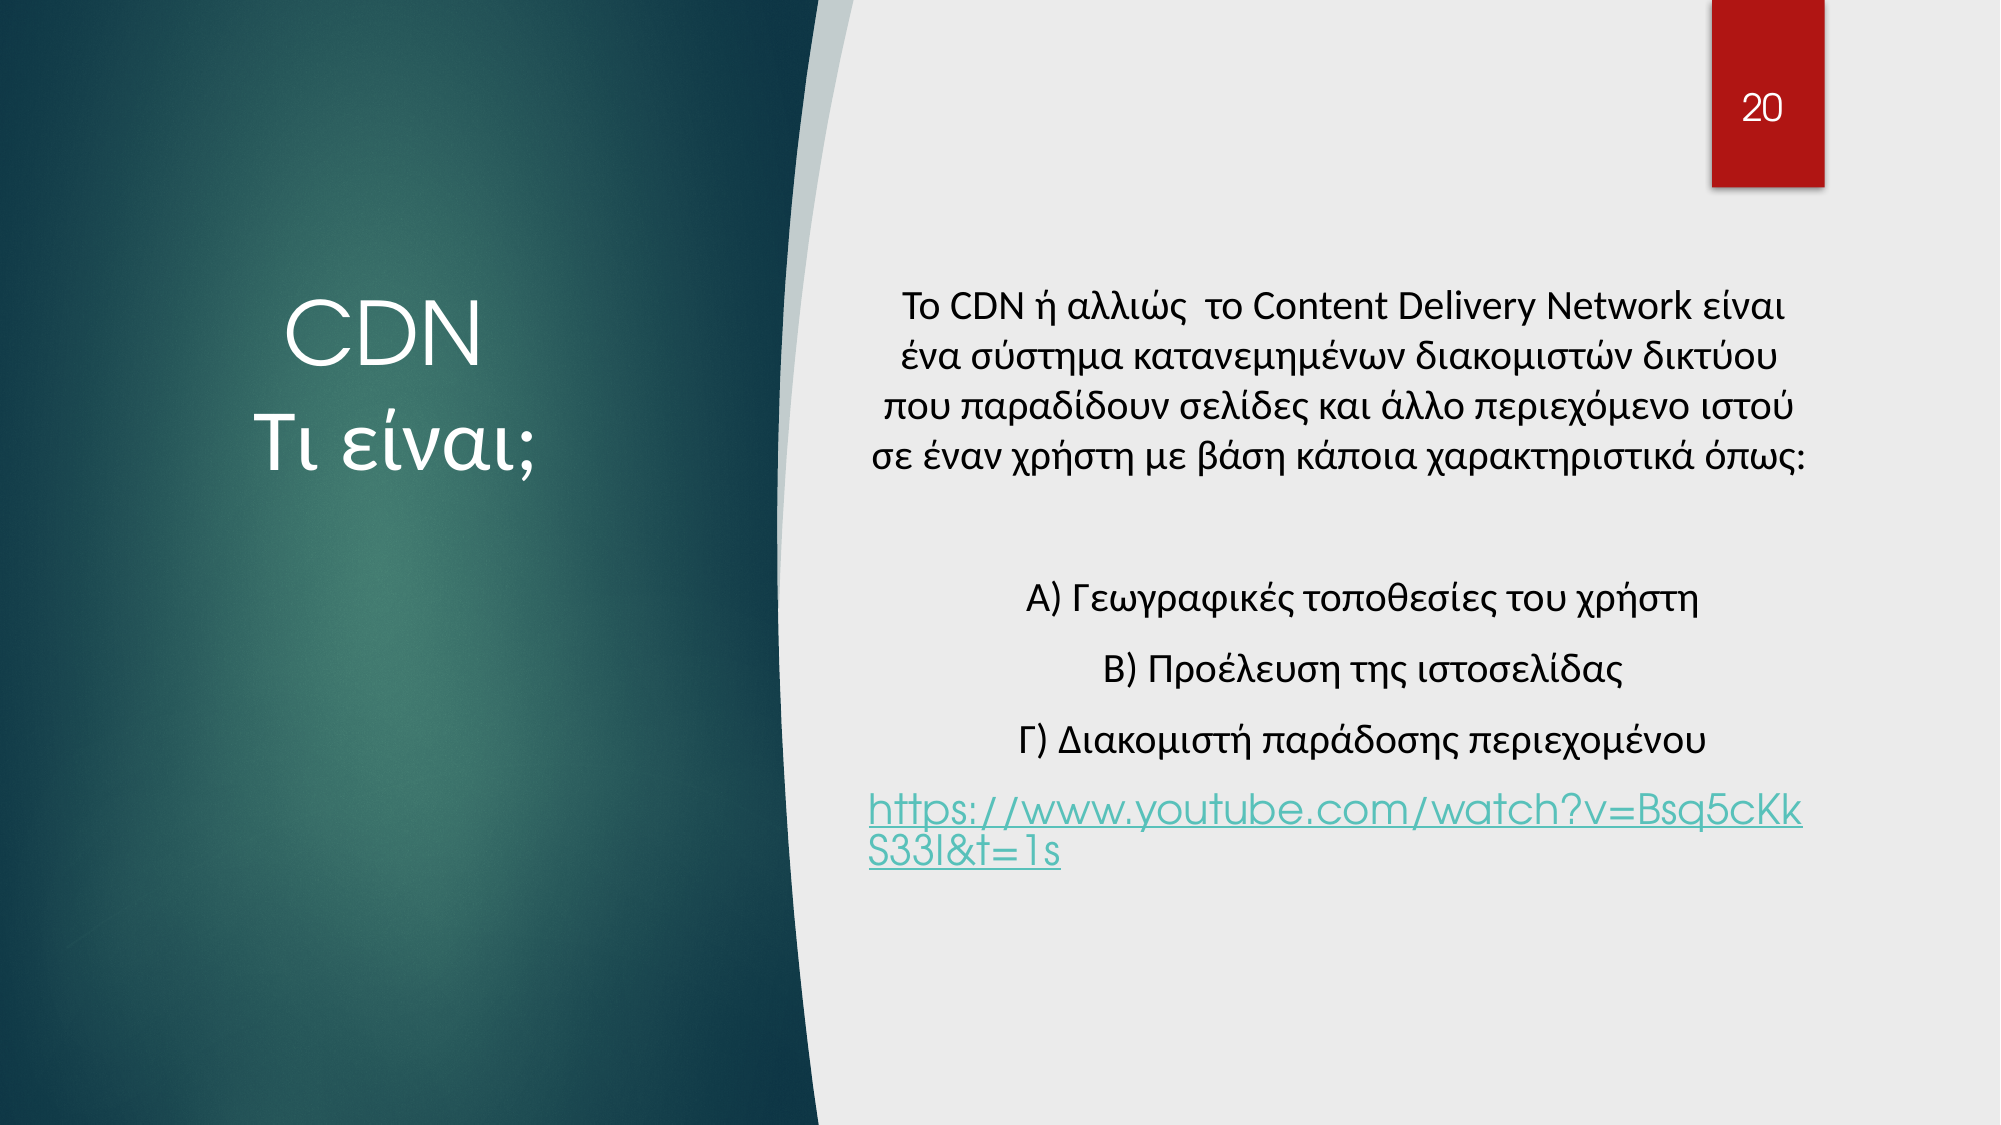

20
# CDN  Tι είναι;
 Το CDN ή αλλιώς  το Content Delivery Network είναι ένα σύστημα κατανεμημένων διακομιστών δικτύου που παραδίδουν σελίδες και άλλο περιεχόμενο ιστού σε έναν χρήστη με βάση κάποια χαρακτηριστικά όπως:

     Α) Γεωγραφικές τοποθεσίες του χρήστη
     Β) Προέλευση της ιστοσελίδας
     Γ) Διακομιστή παράδοσης περιεχομένου
https://www.youtube.com/watch?v=Bsq5cKkS33I&t=1s